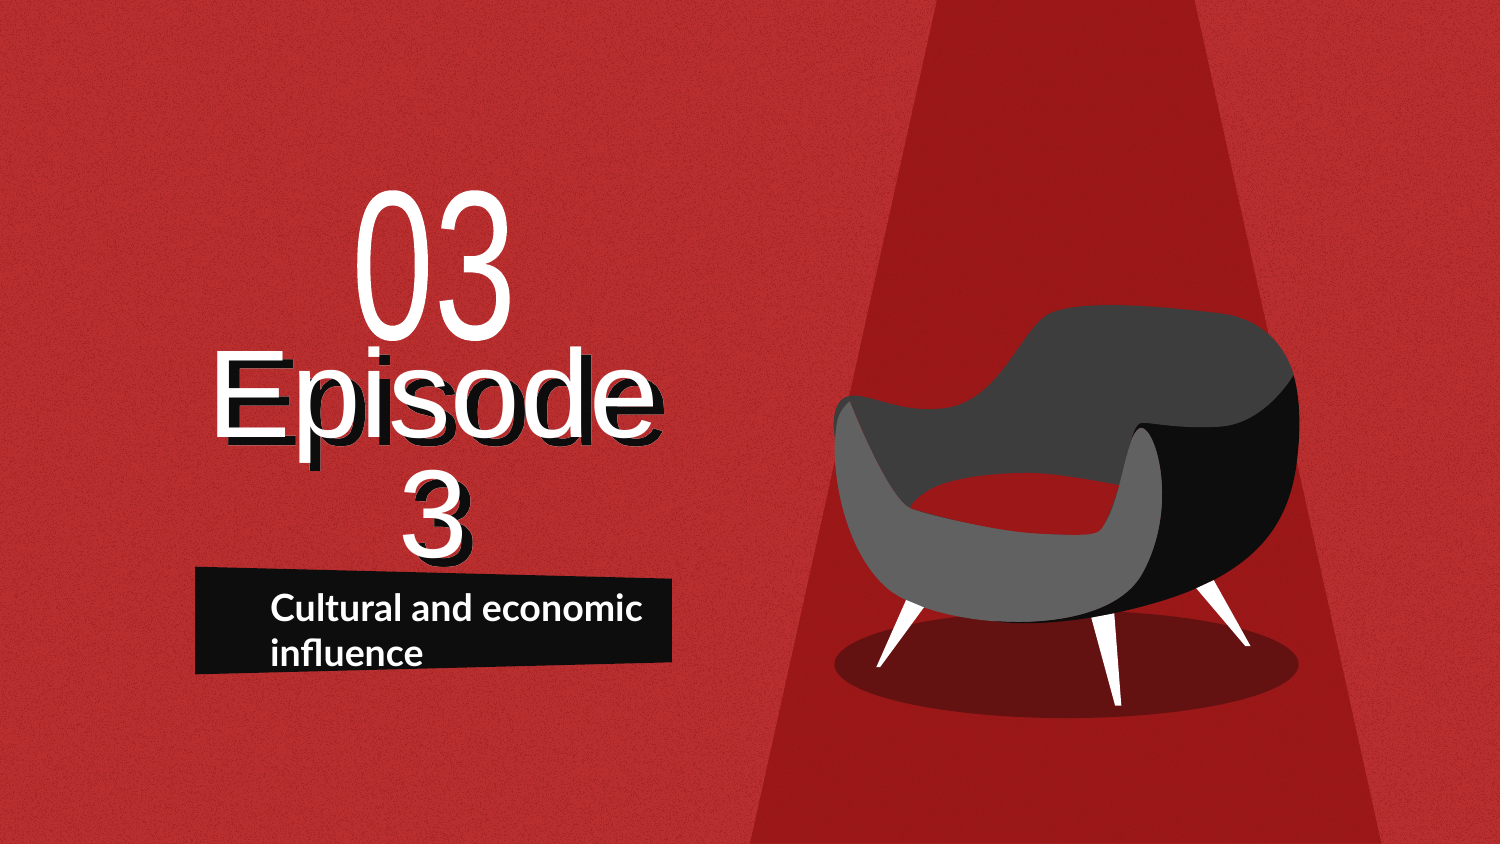

03

# Episode 3
Cultural and economic influence